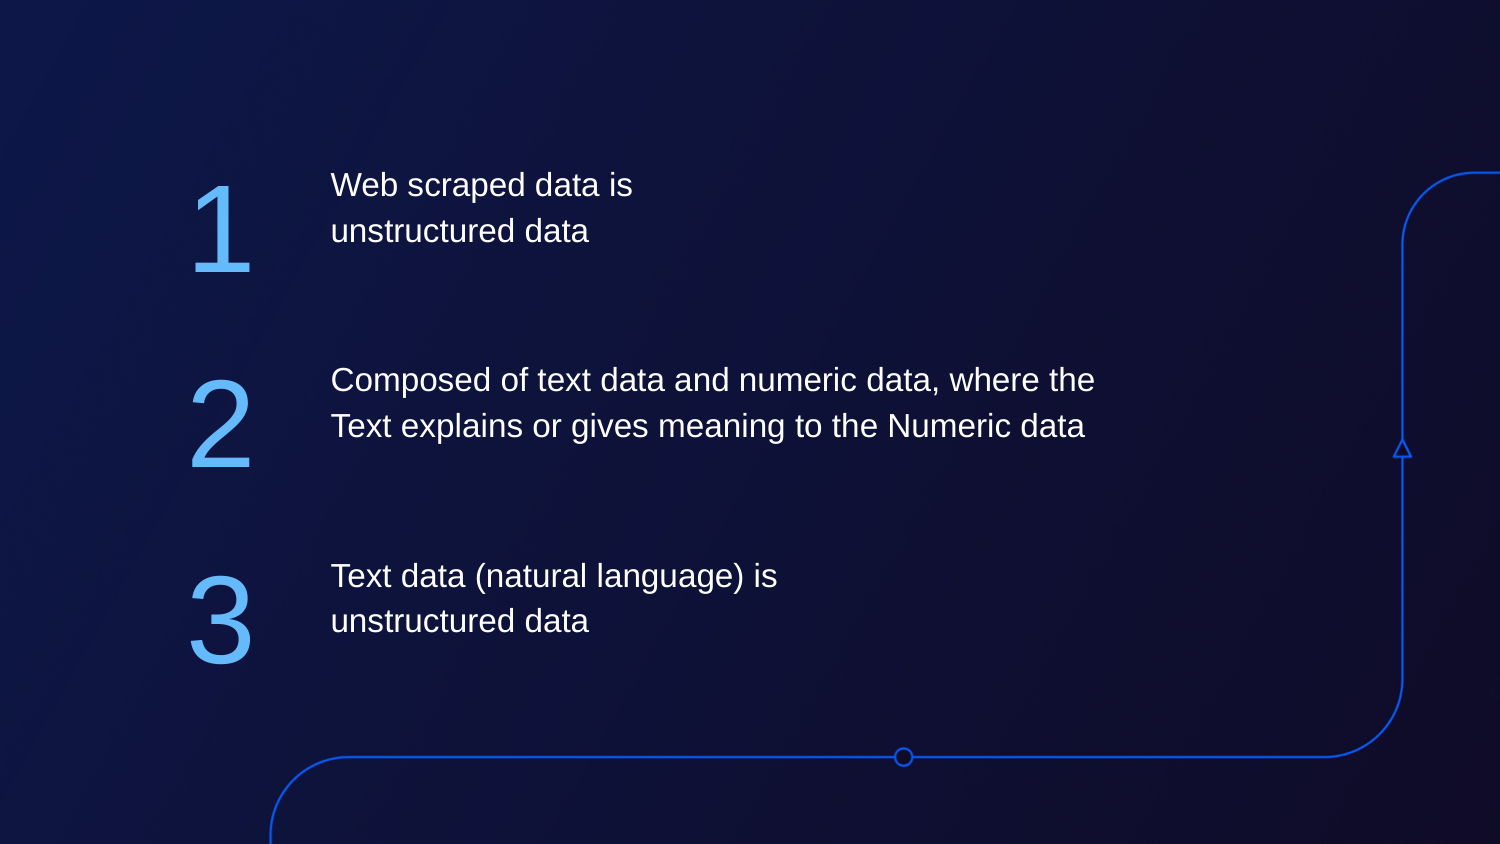

1
Web scraped data is unstructured data
2
Composed of text data and numeric data, where the
Text explains or gives meaning to the Numeric data

3
Text data (natural language) is unstructured data